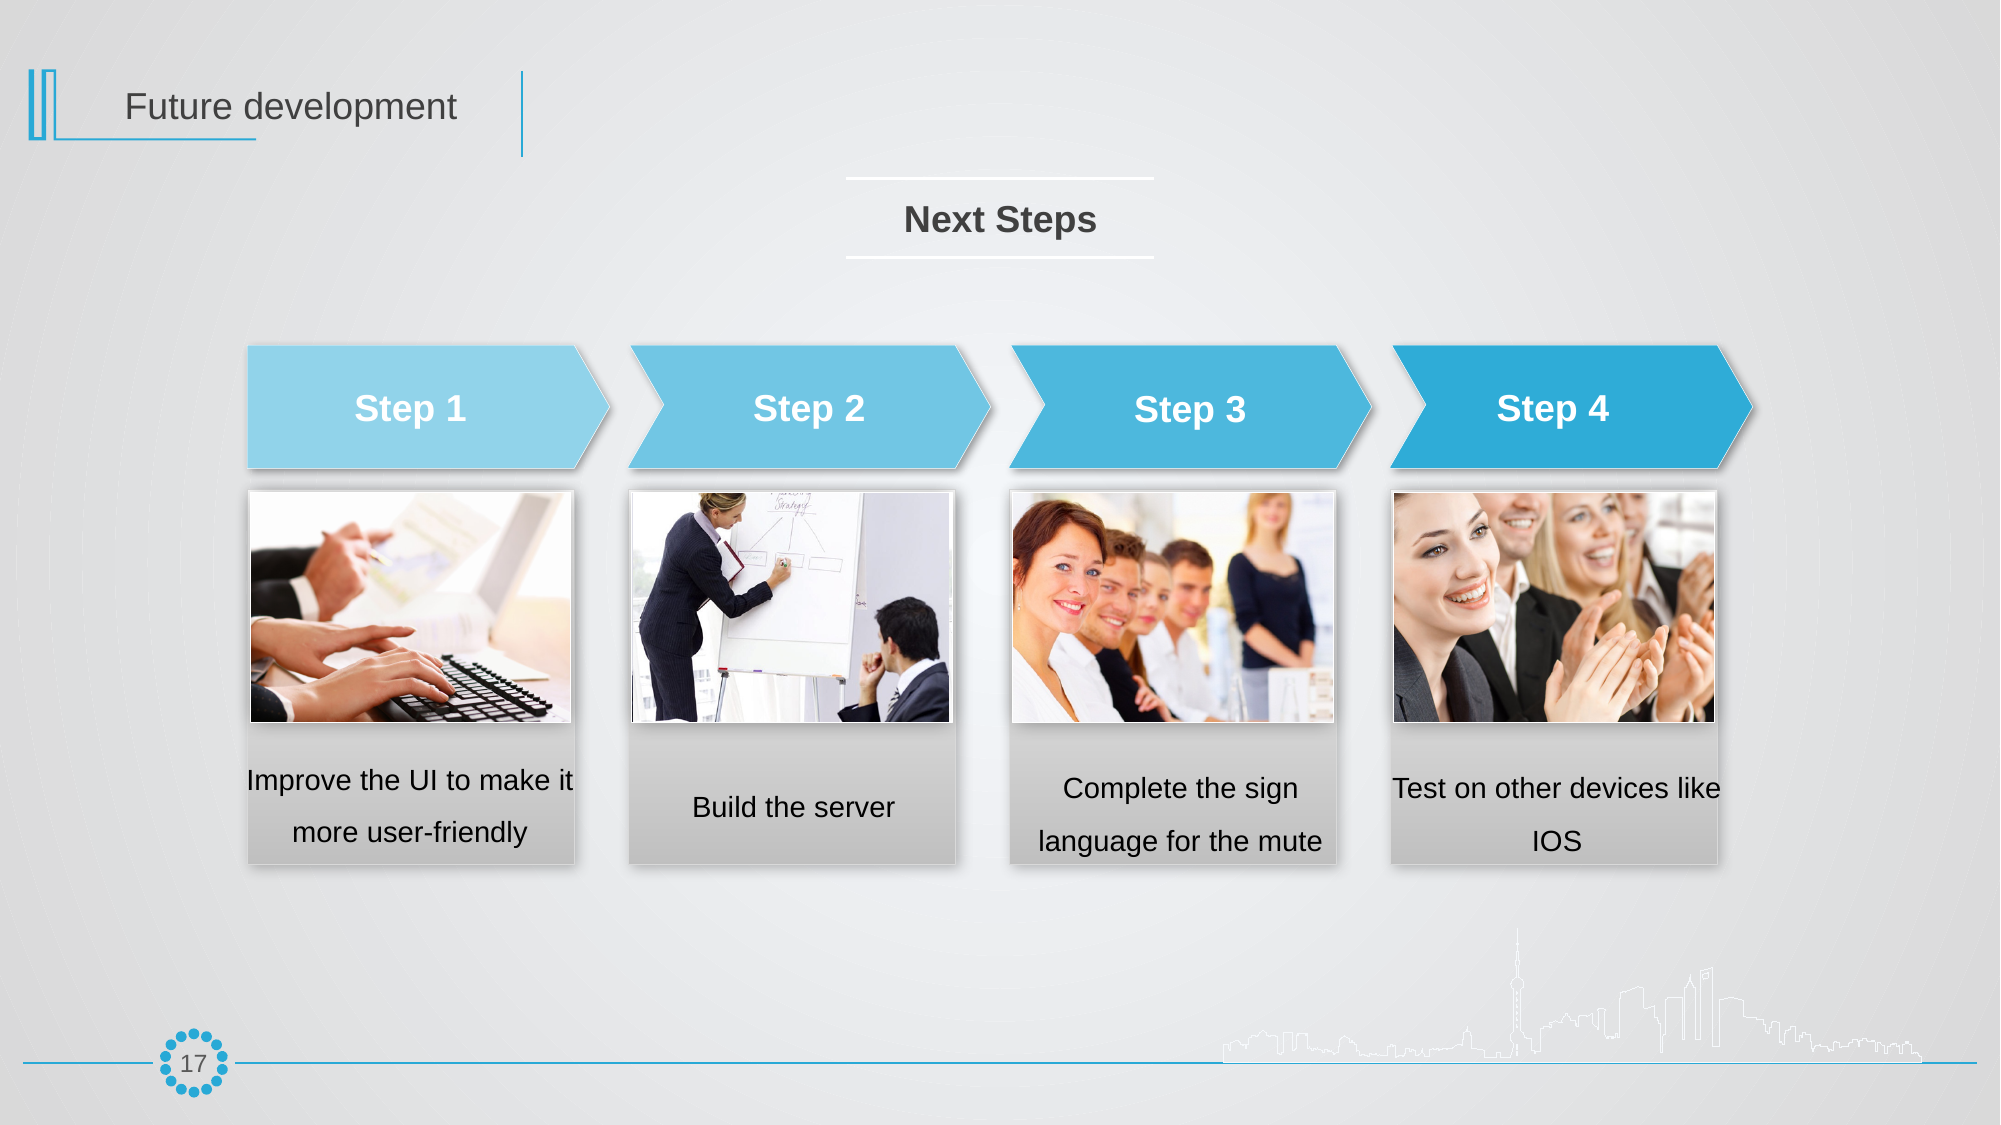

Next Steps

Step 1
Step 2
Step 4
Step 3

Improve the UI to make it more user-friendly
Test on other devices like IOS
Complete the sign language for the mute
Build the server
17